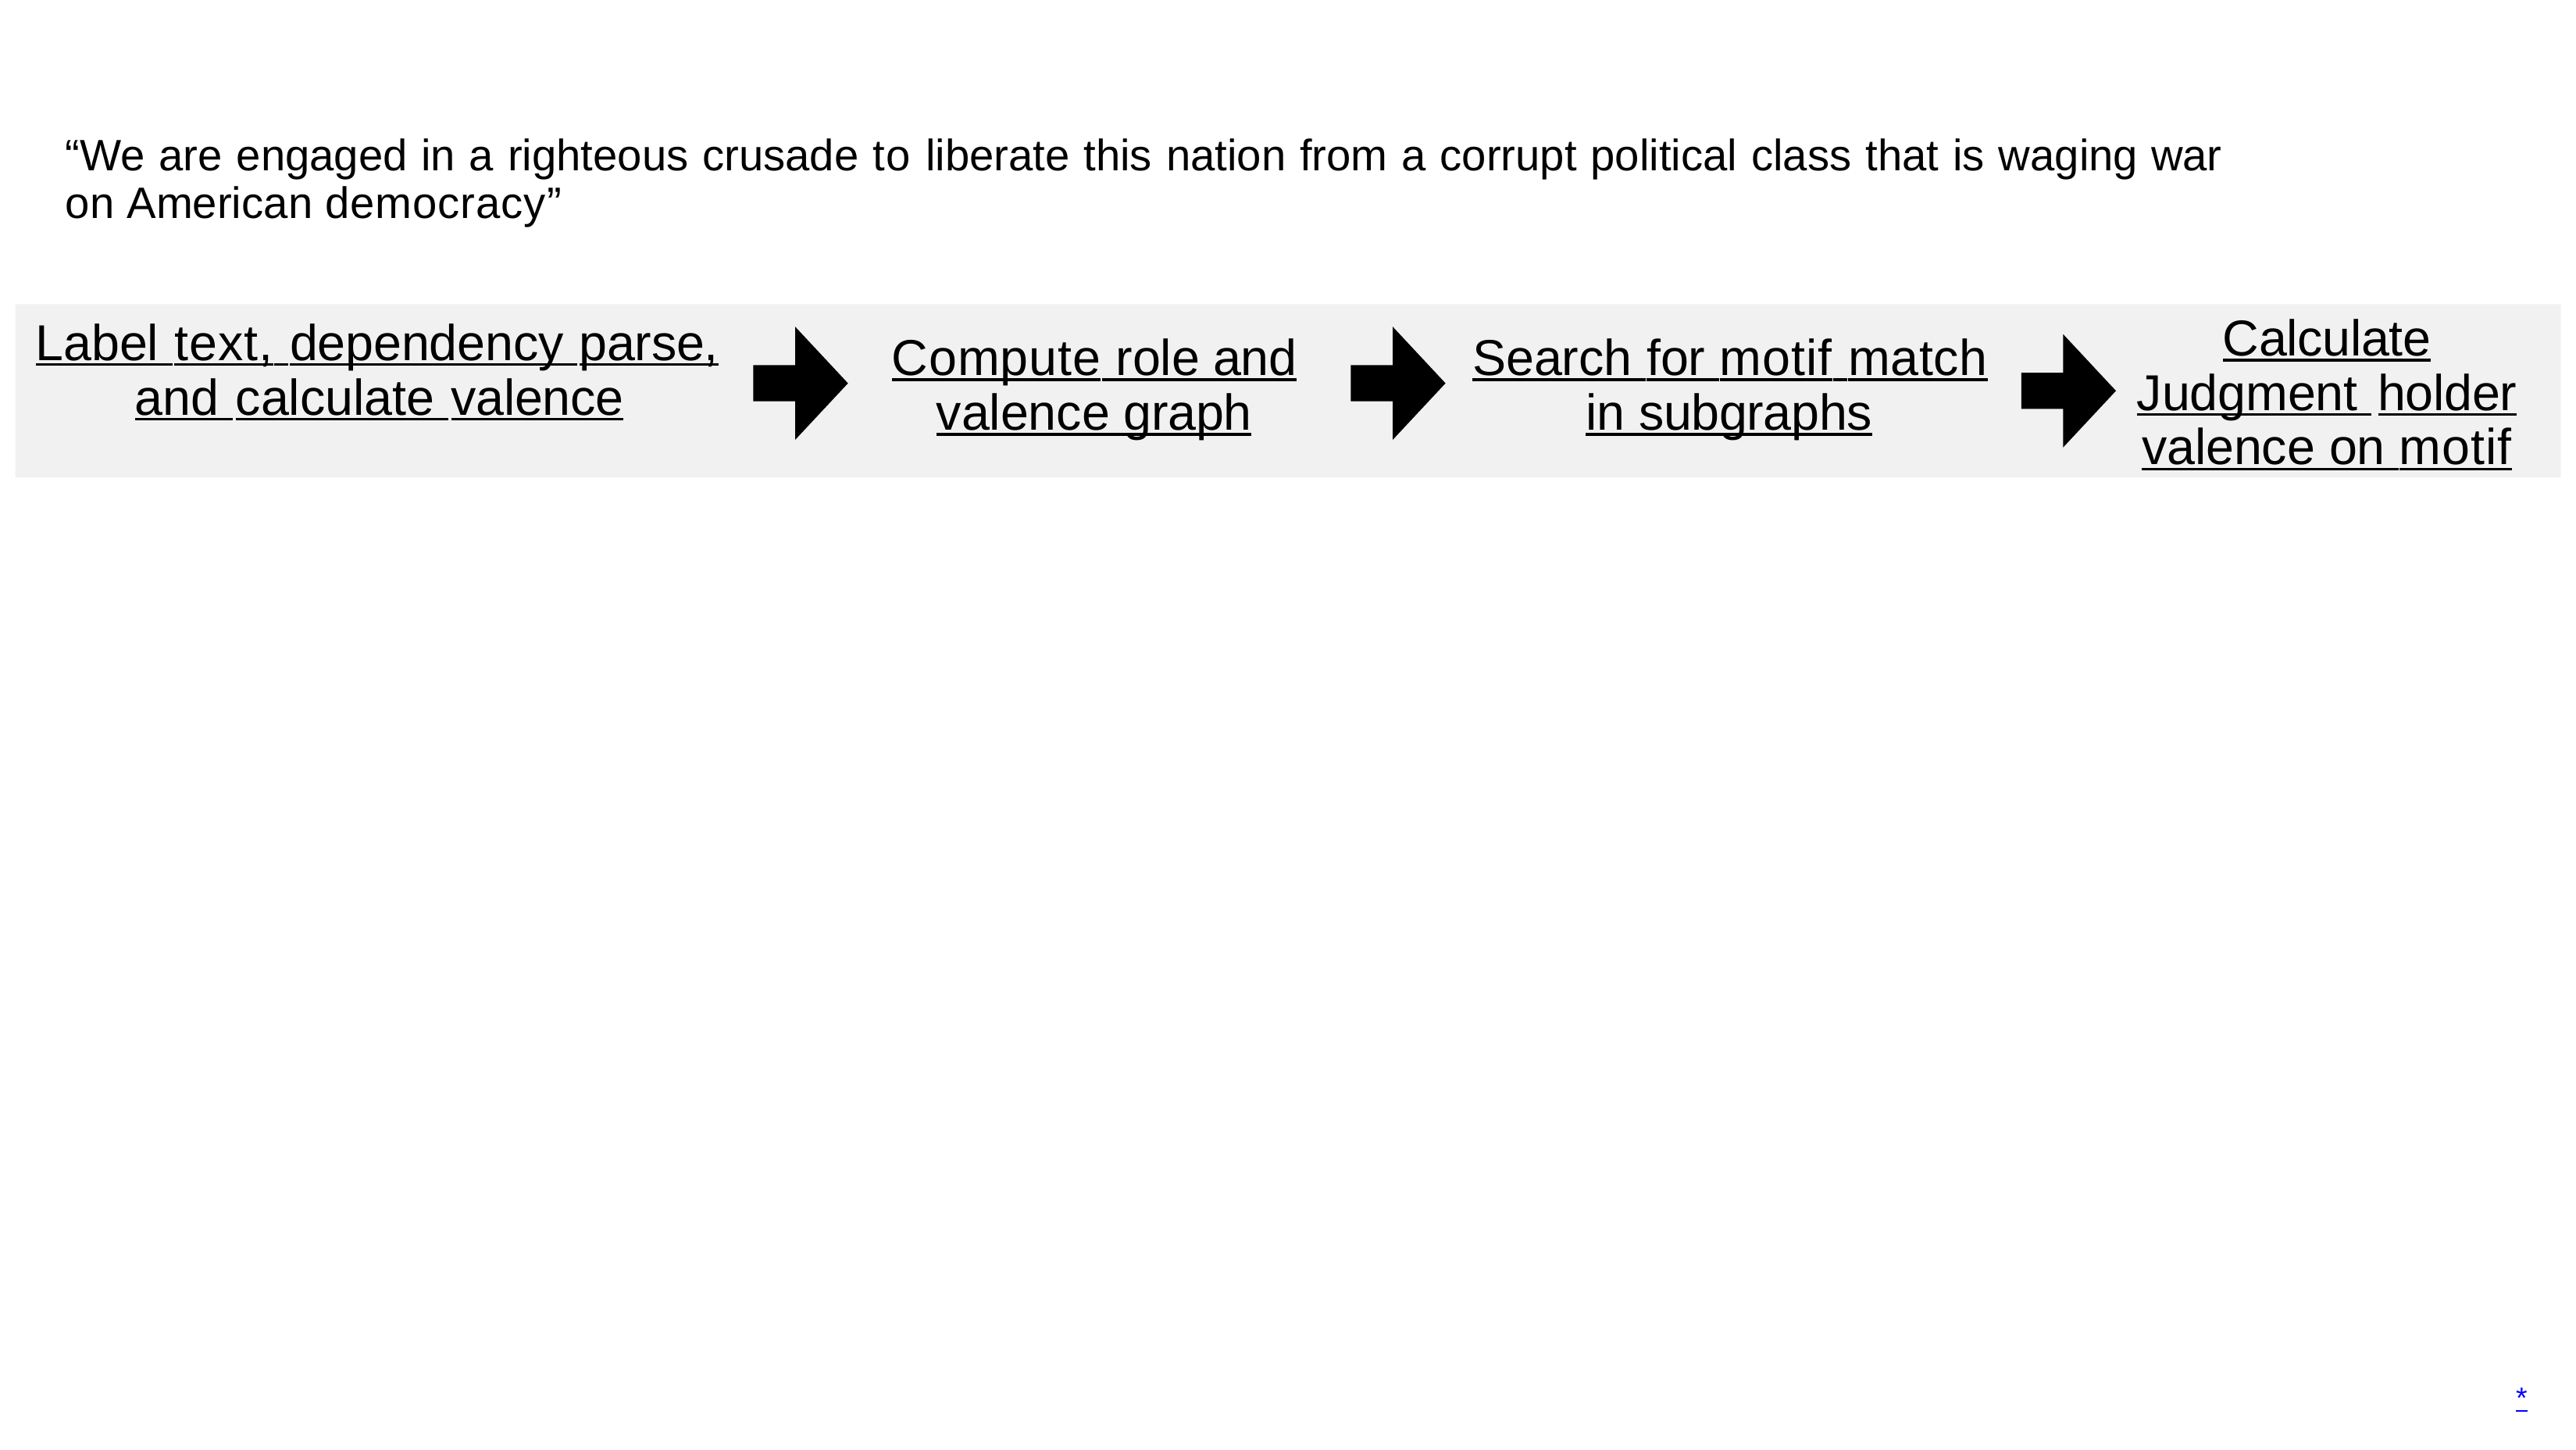

“We are engaged in a righteous crusade to liberate this nation from a corrupt political class that is waging war on American democracy”
# Calculate Judgment holder valence on motif

Label text, dependency parse, and calculate valence
Compute role and valence graph
Search for motif match in subgraphs